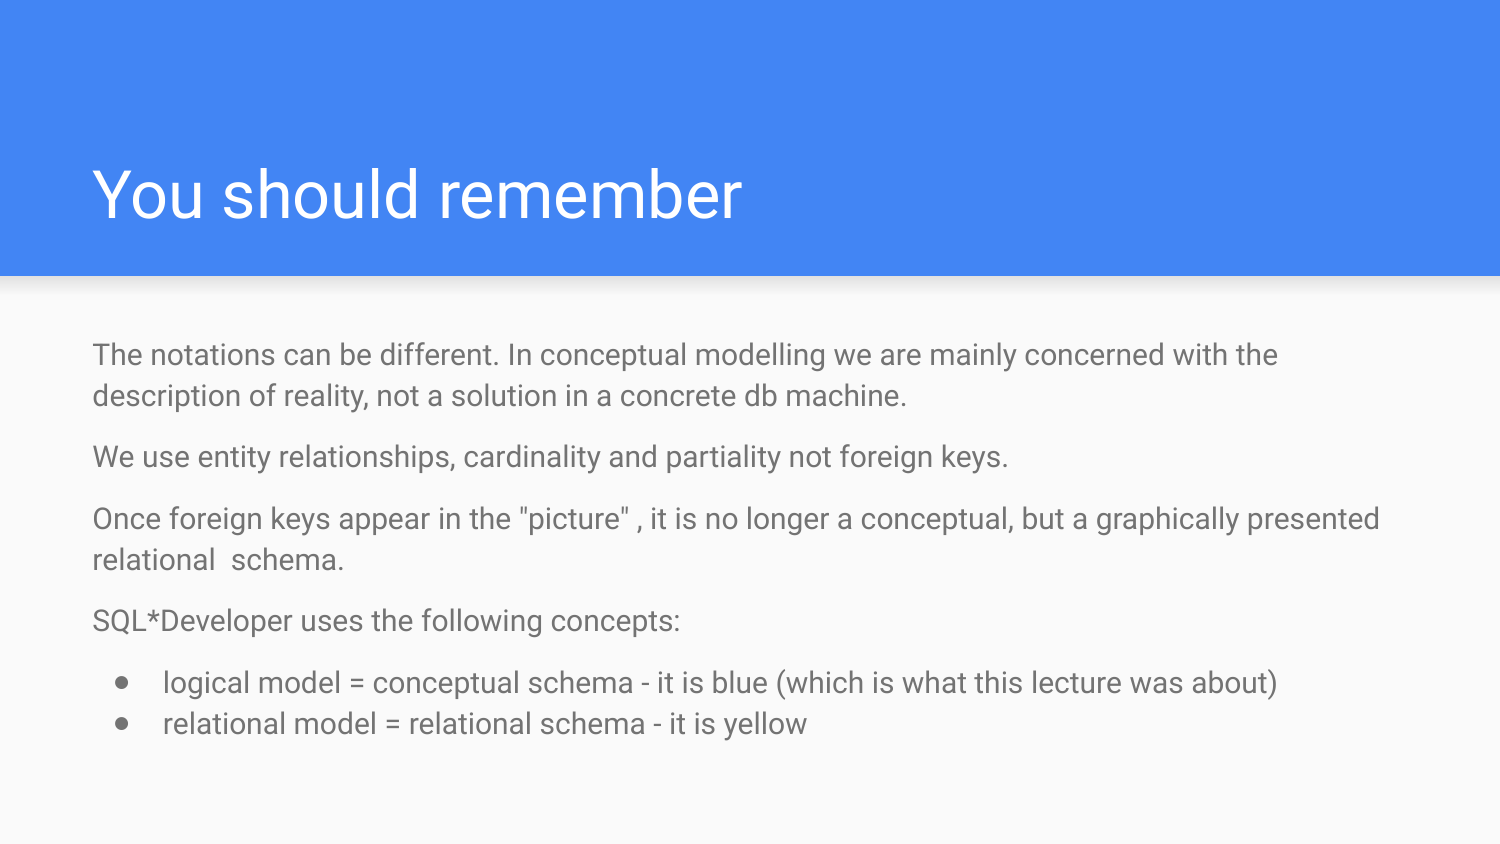

# You should remember
The notations can be different. In conceptual modelling we are mainly concerned with the description of reality, not a solution in a concrete db machine.
We use entity relationships, cardinality and partiality not foreign keys.
Once foreign keys appear in the "picture" , it is no longer a conceptual, but a graphically presented relational  schema.
SQL*Developer uses the following concepts:
logical model = conceptual schema - it is blue (which is what this lecture was about)
relational model = relational schema - it is yellow